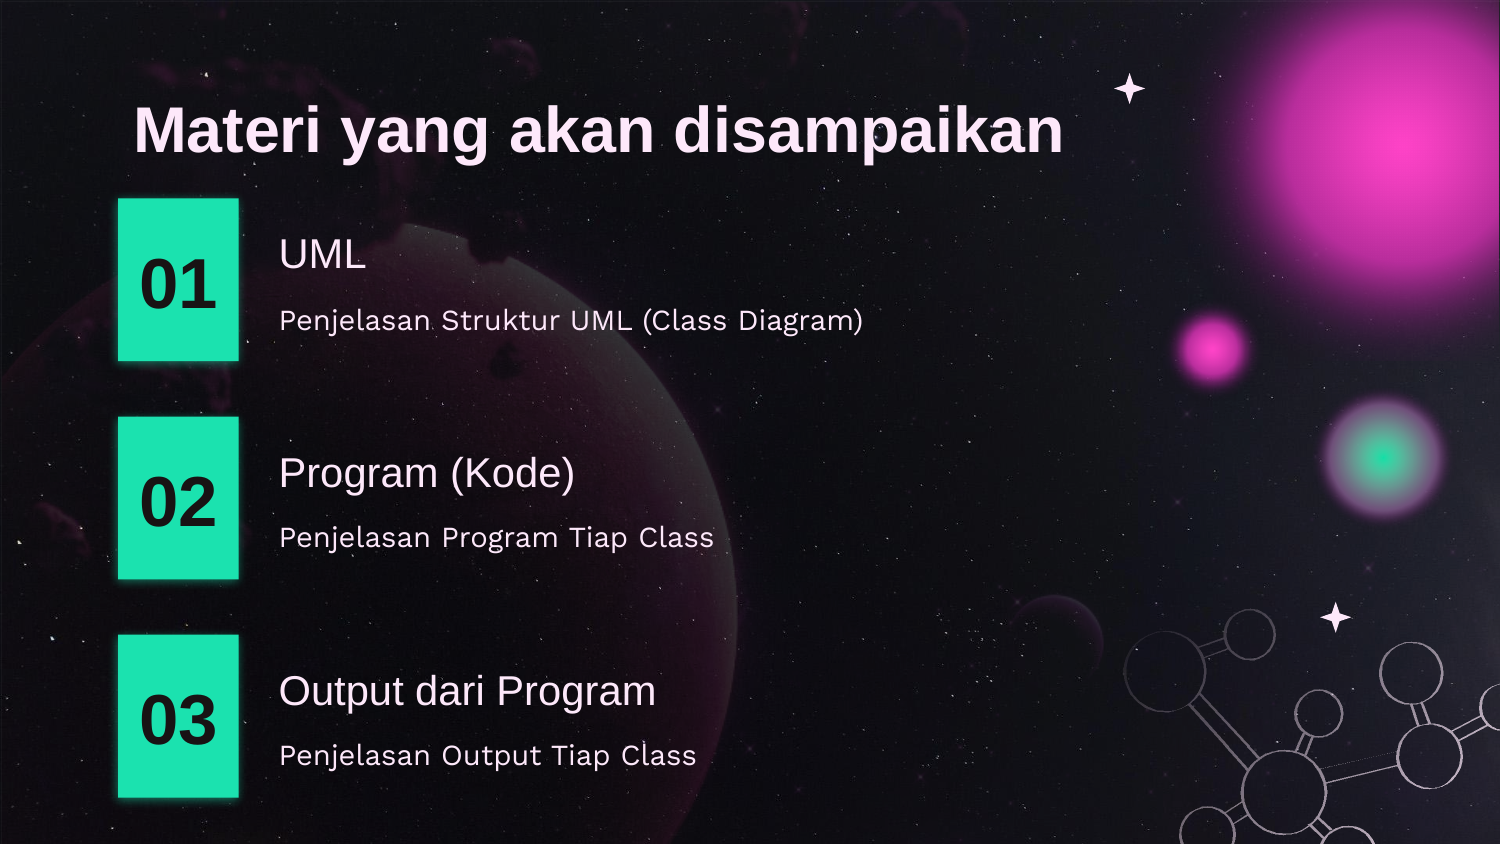

# Materi yang akan disampaikan
UML
01
Penjelasan Struktur UML (Class Diagram)
02
Program (Kode)
Penjelasan Program Tiap Class
03
Output dari Program
Penjelasan Output Tiap Class